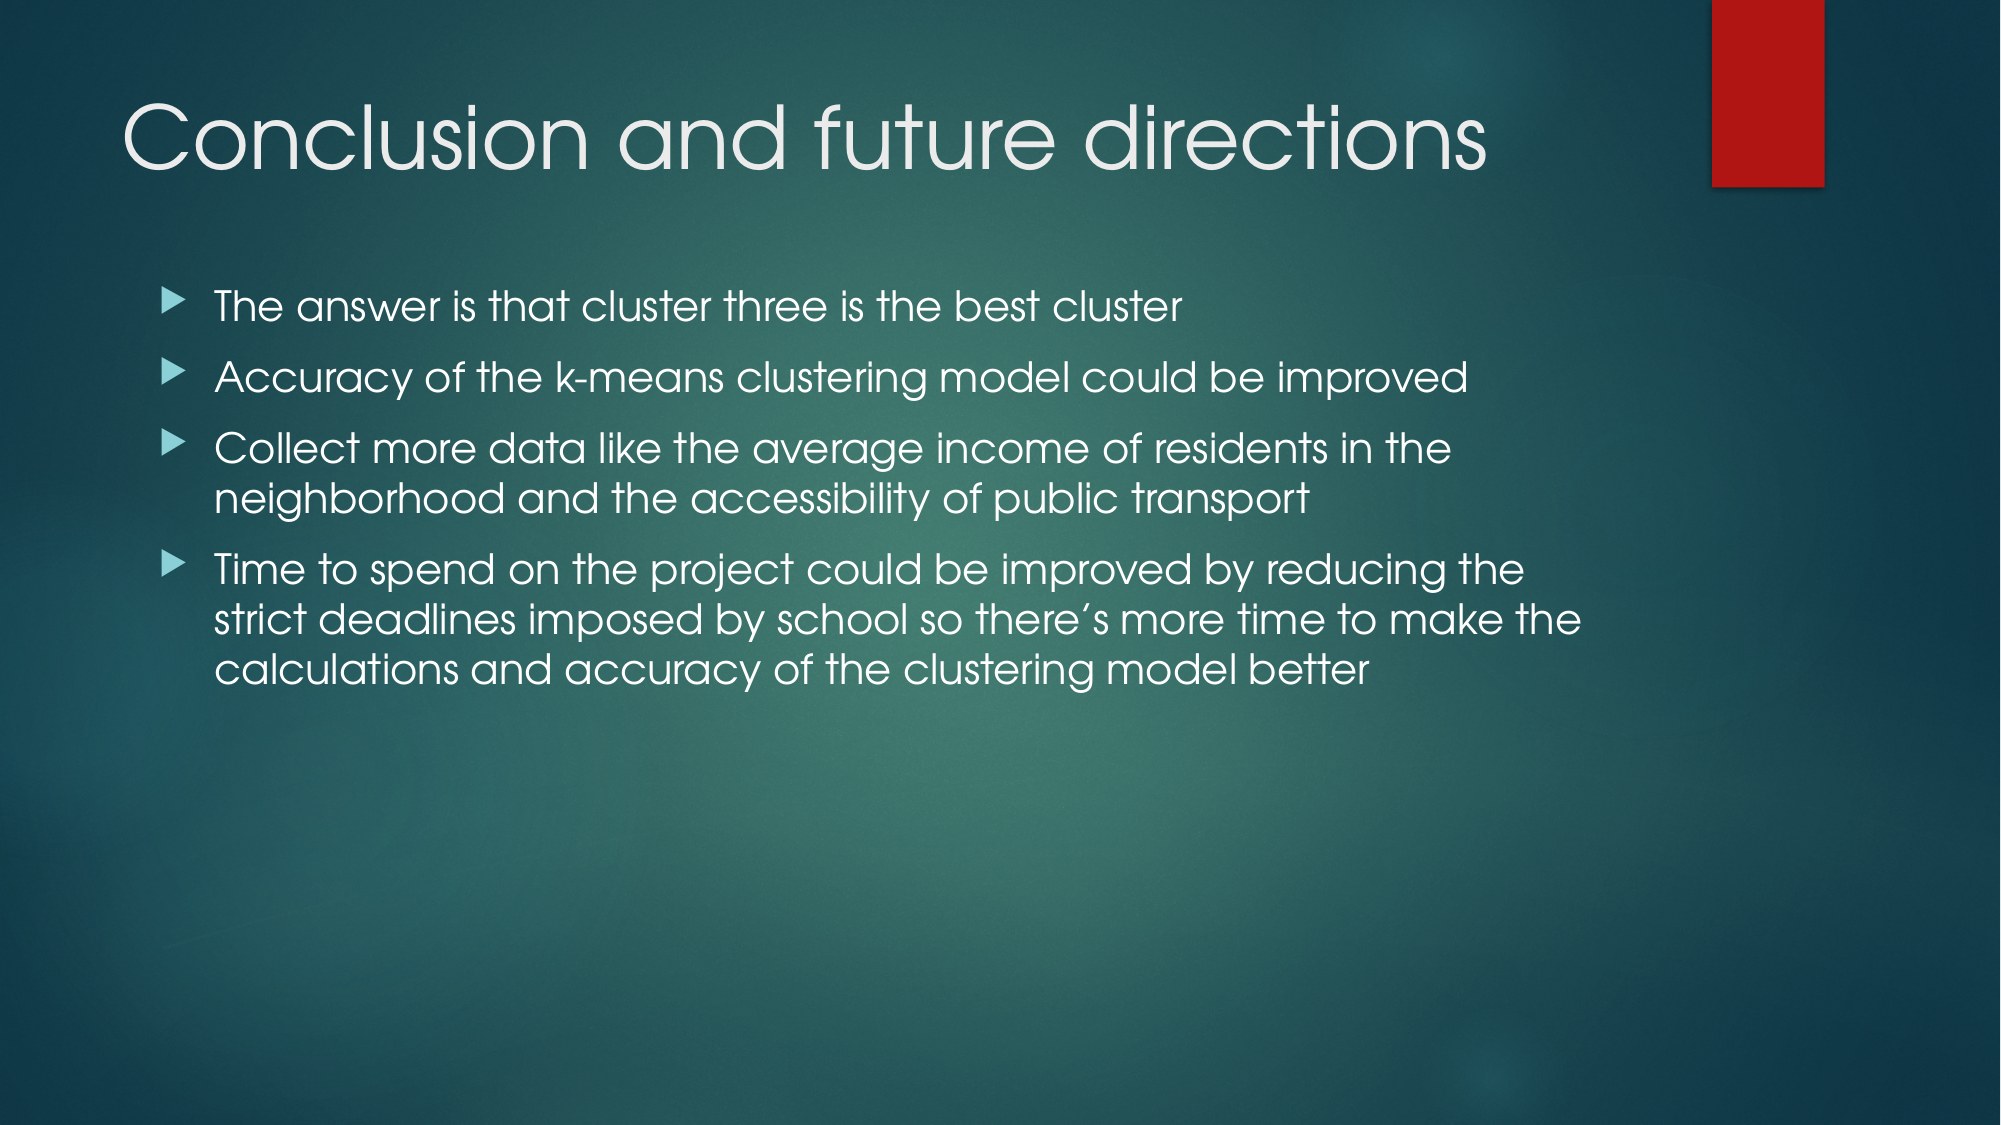

# Conclusion and future directions
The answer is that cluster three is the best cluster
Accuracy of the k-means clustering model could be improved
Collect more data like the average income of residents in the neighborhood and the accessibility of public transport
Time to spend on the project could be improved by reducing the strict deadlines imposed by school so there’s more time to make the calculations and accuracy of the clustering model better